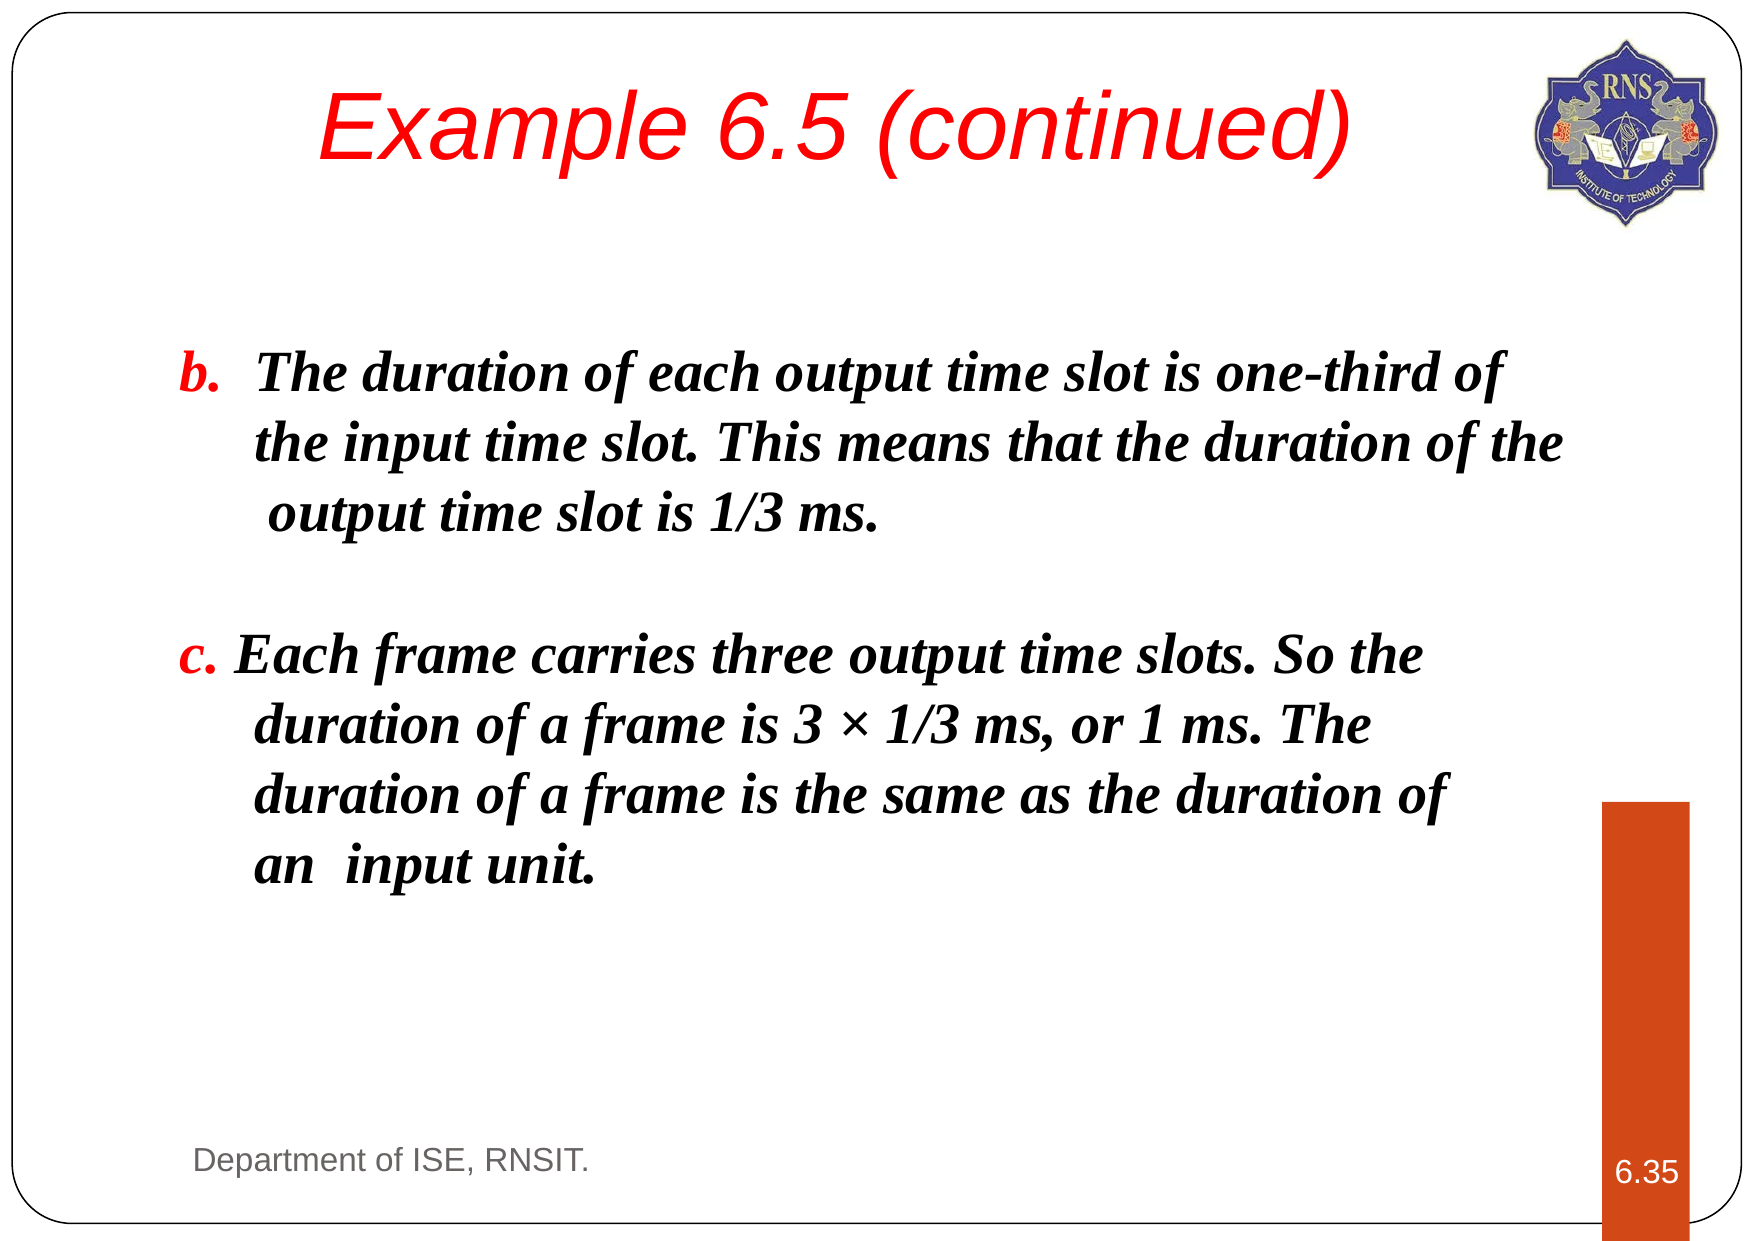

# Example 6.5 (continued)
b.	The duration of each output time slot is one-third of  the input time slot. This means that the duration of the  output time slot is 1/3 ms.

c. Each frame carries three output time slots. So the  duration of a frame is 3 × 1/3 ms, or 1 ms. The  duration of a frame is the same as the duration of an  input unit.
Department of ISE, RNSIT.
6.35